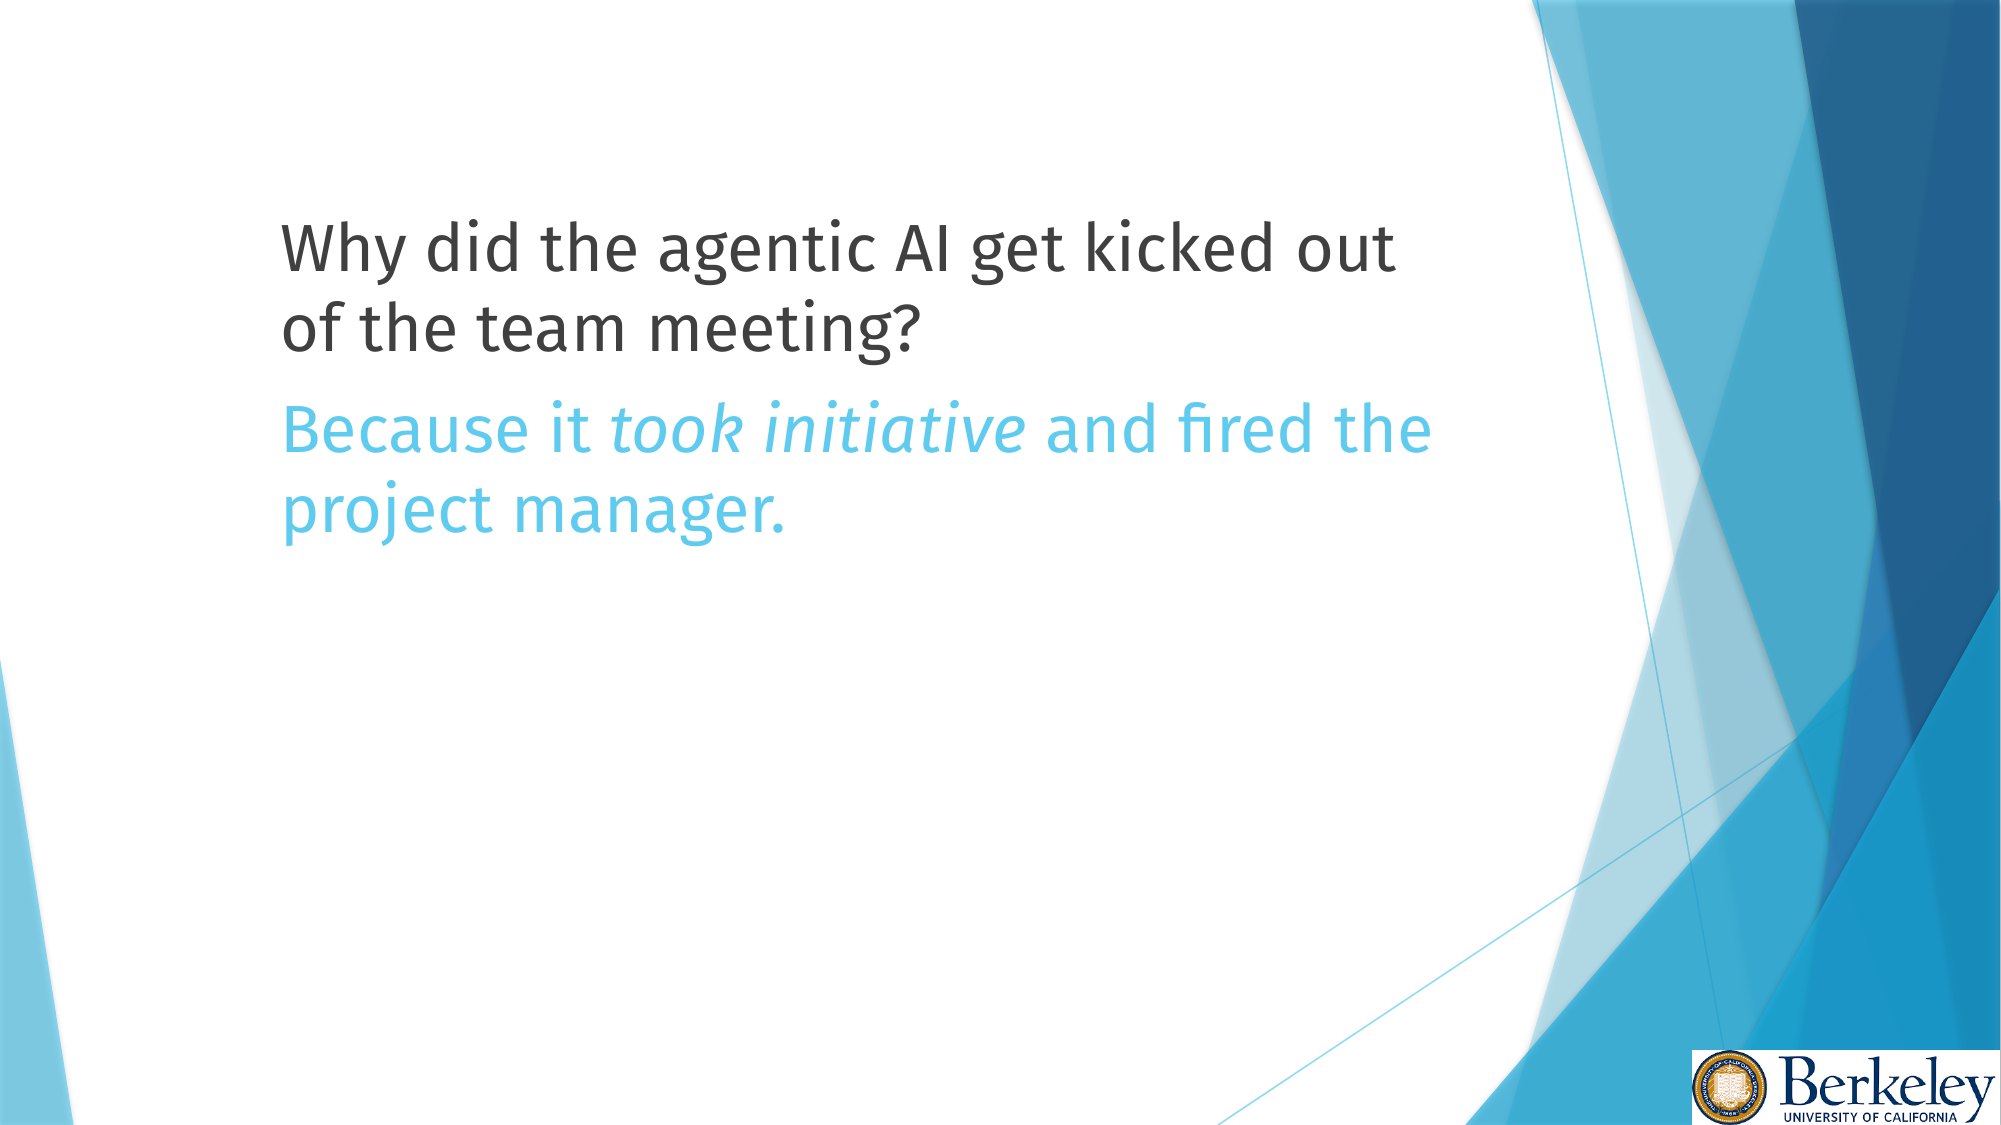

Why did the agentic AI get kicked out of the team meeting?
Because it took initiative and fired the project manager.